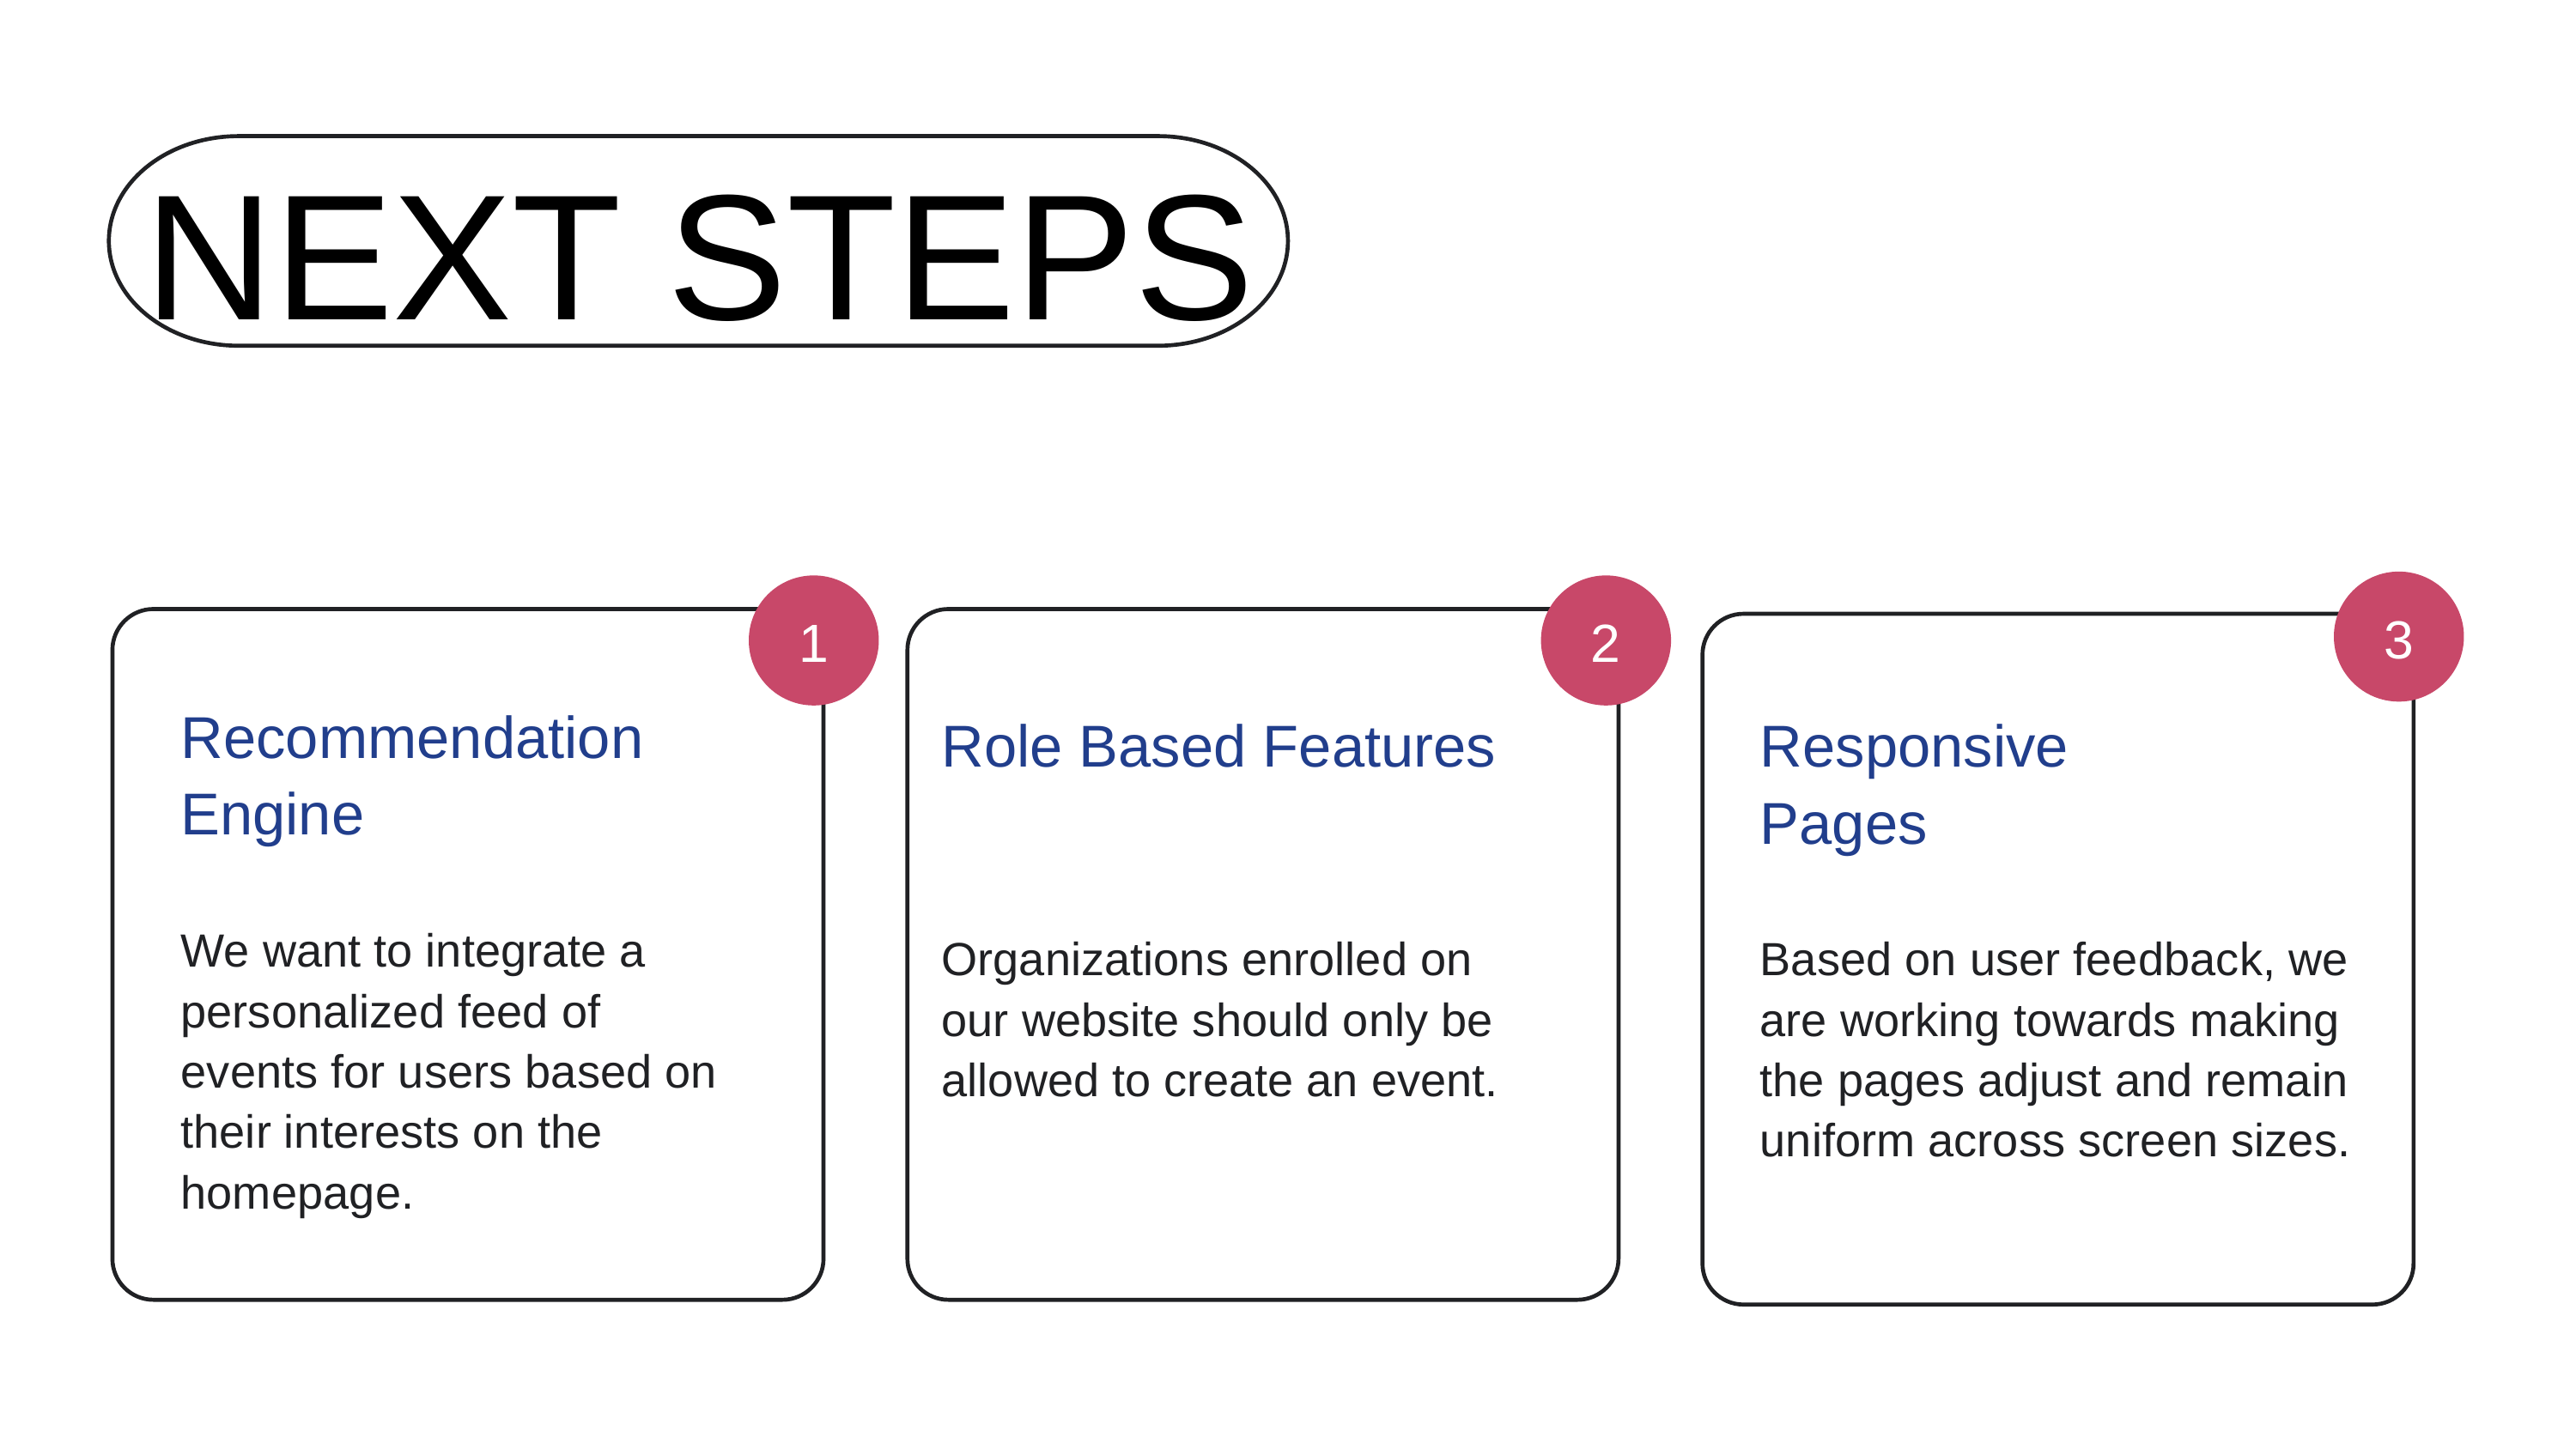

NEXT STEPS

3

1

2

Recommendation Engine
We want to integrate a personalized feed of events for users based on their interests on the homepage.
Role Based Features
Organizations enrolled on our website should only be allowed to create an event.
Responsive
Pages
Based on user feedback, we are working towards making the pages adjust and remain uniform across screen sizes.